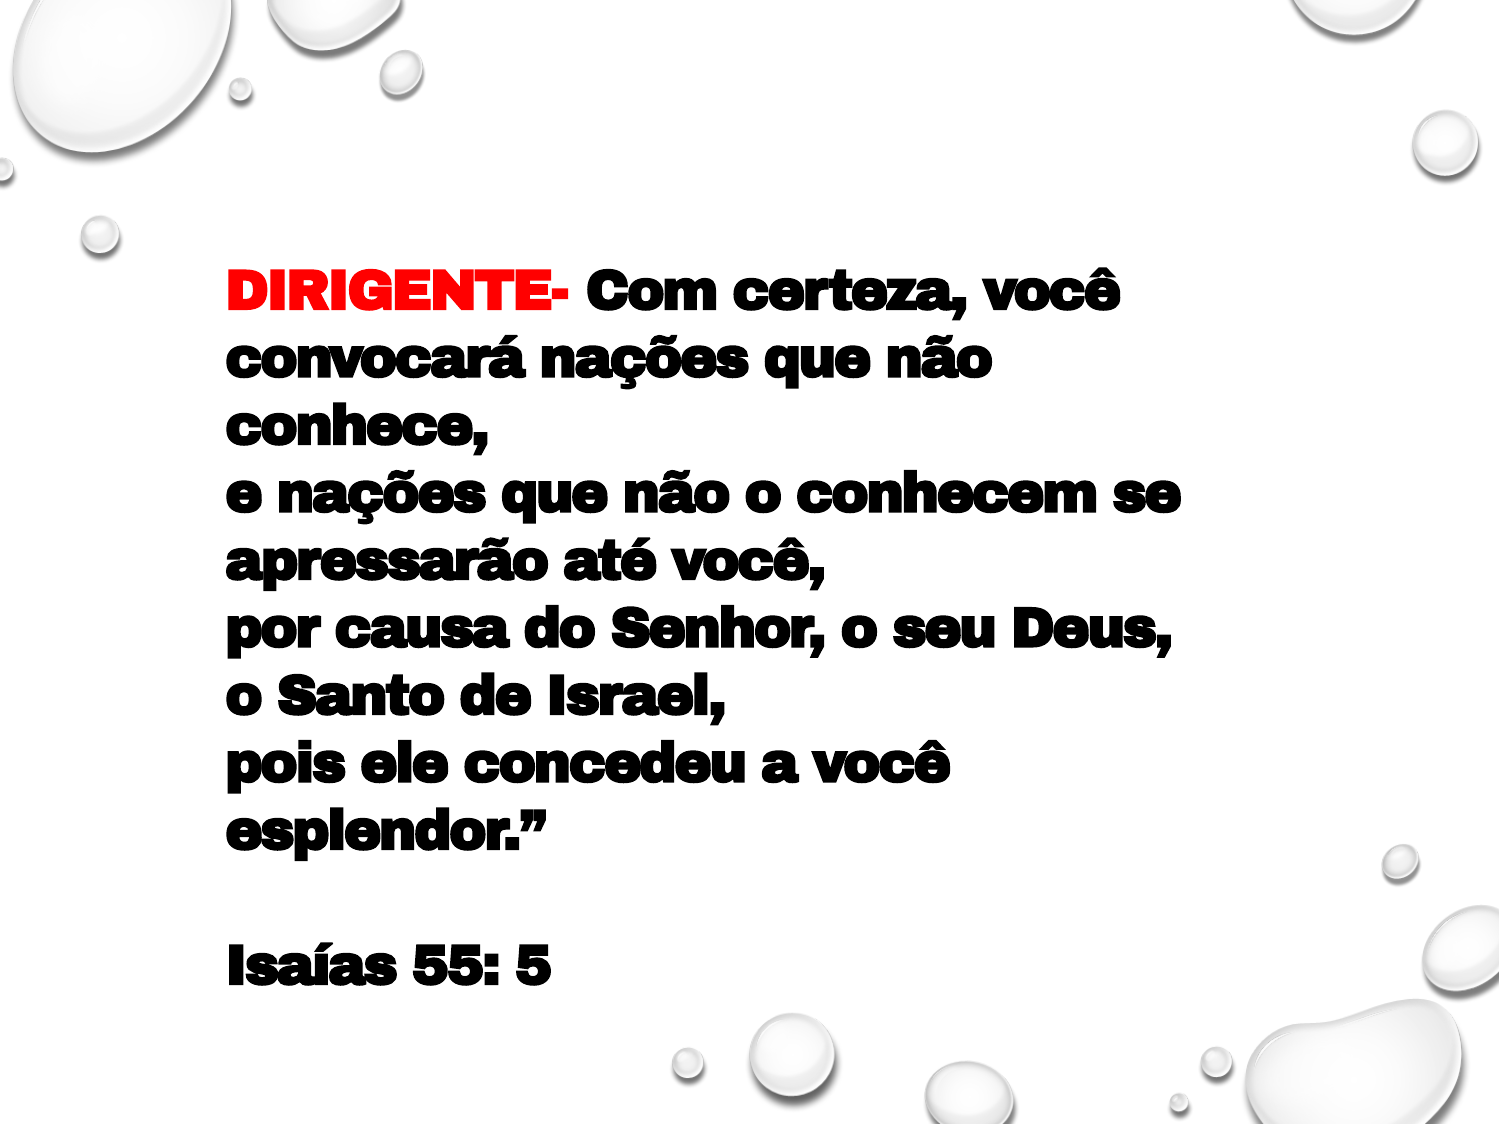

DIRIGENTE- Com certeza, você convocará nações que não conhece,
e nações que não o conhecem se apressarão até você,
por causa do Senhor, o seu Deus,
o Santo de Israel,
pois ele concedeu a você esplendor.”

Isaías 55: 5